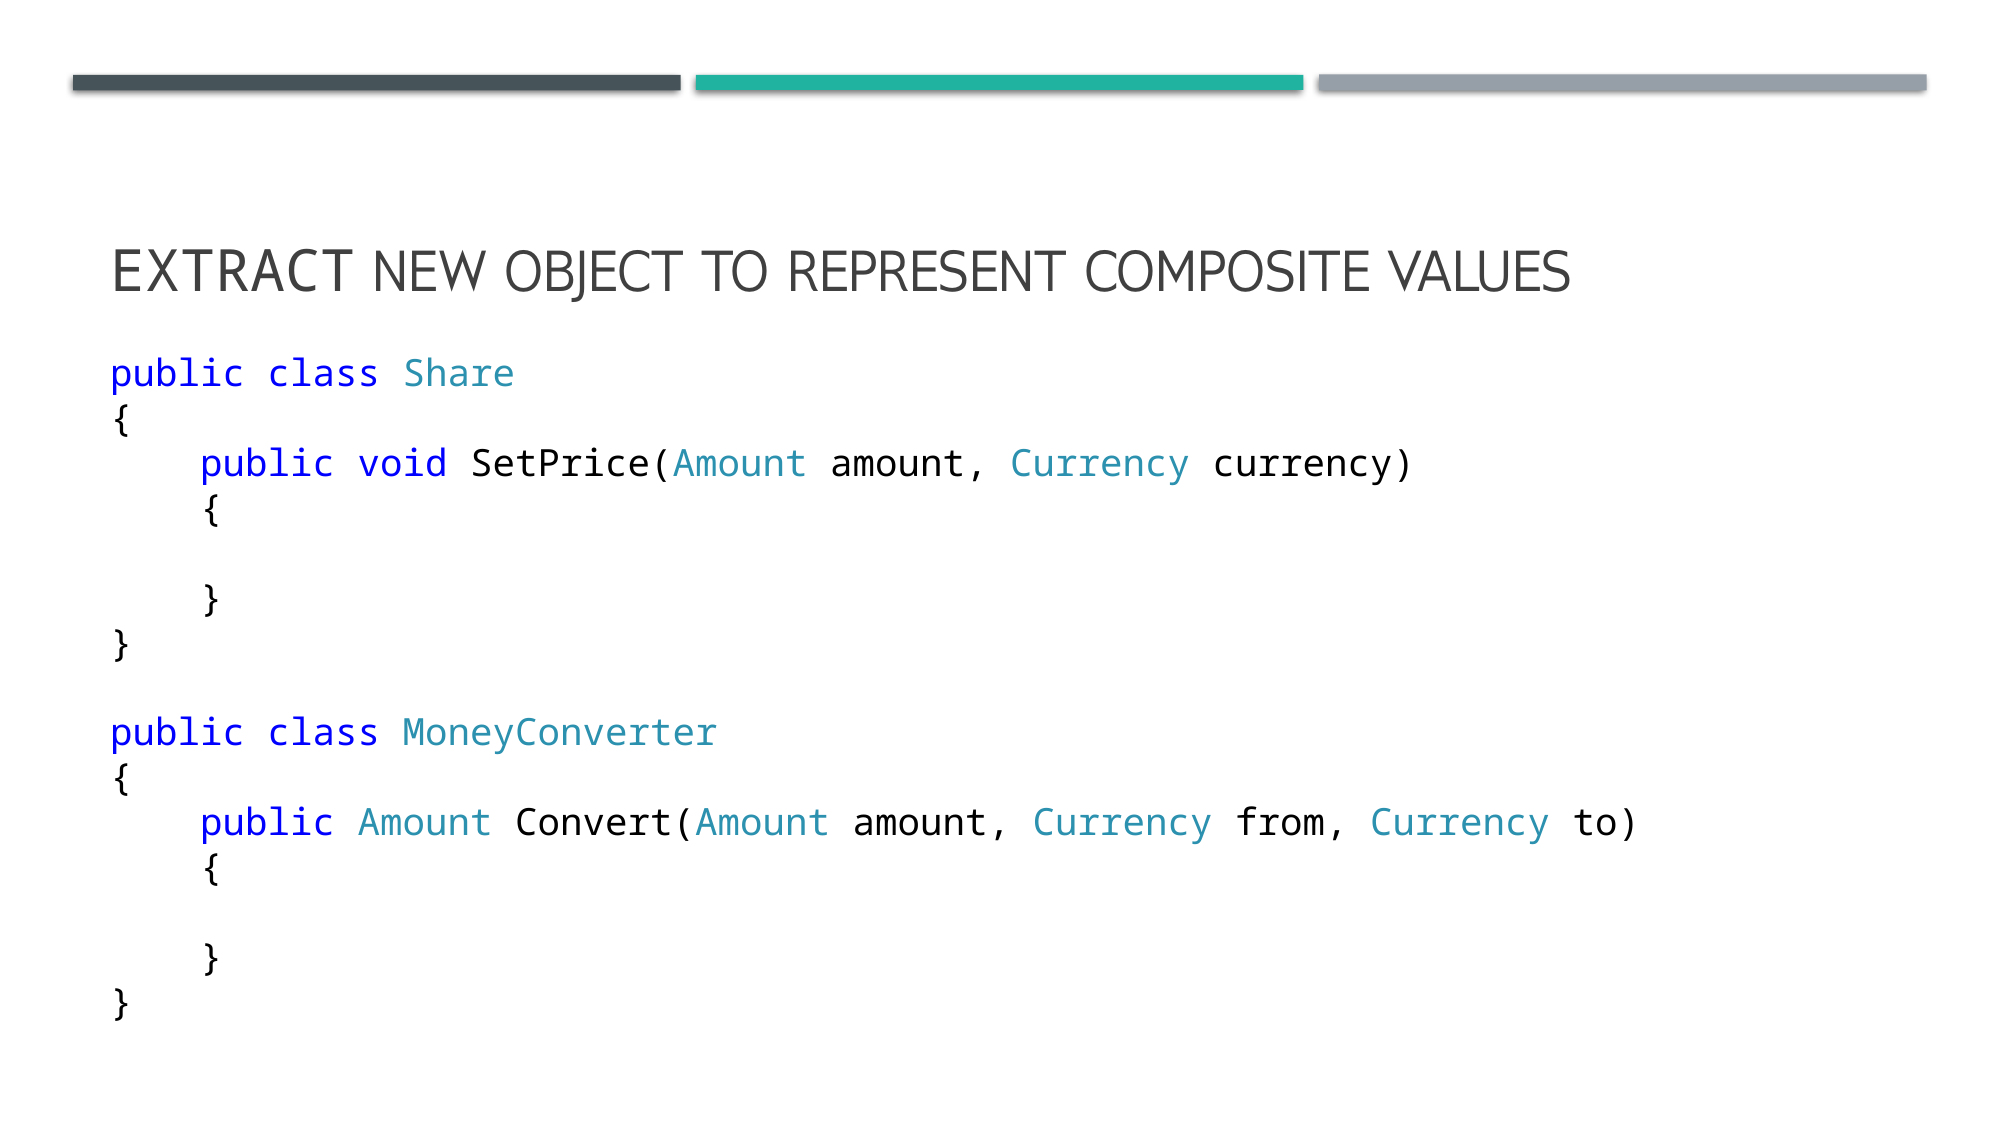

# Extract new object to represent composite values
public class Share
{
    public void SetPrice(Amount amount, Currency currency)
    {

    }
}
public class MoneyConverter
{
    public Amount Convert(Amount amount, Currency from, Currency to)
    {

    }
}